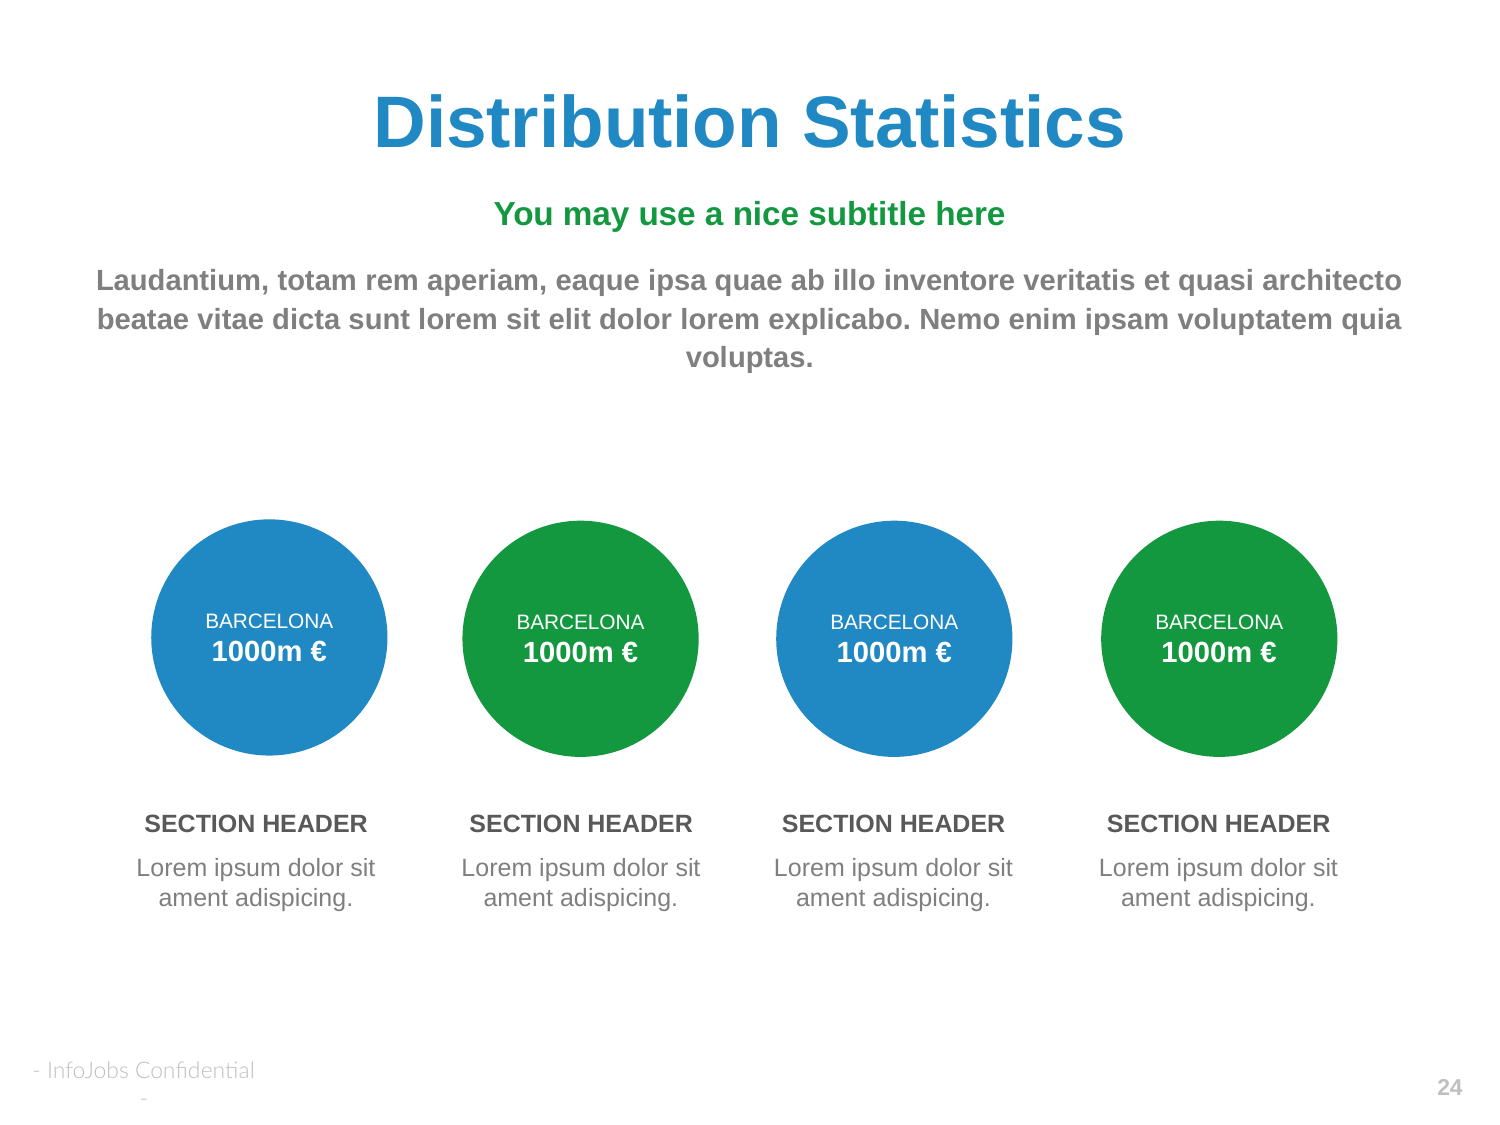

# Distribution Statistics
You may use a nice subtitle here
Laudantium, totam rem aperiam, eaque ipsa quae ab illo inventore veritatis et quasi architecto beatae vitae dicta sunt lorem sit elit dolor lorem explicabo. Nemo enim ipsam voluptatem quia voluptas.

BARCELONA
1000m €
BARCELONA
1000m €
BARCELONA
1000m €
BARCELONA
1000m €
SECTION HEADER
SECTION HEADER
SECTION HEADER
SECTION HEADER
Lorem ipsum dolor sit ament adispicing.
Lorem ipsum dolor sit ament adispicing.
Lorem ipsum dolor sit ament adispicing.
Lorem ipsum dolor sit ament adispicing.
24